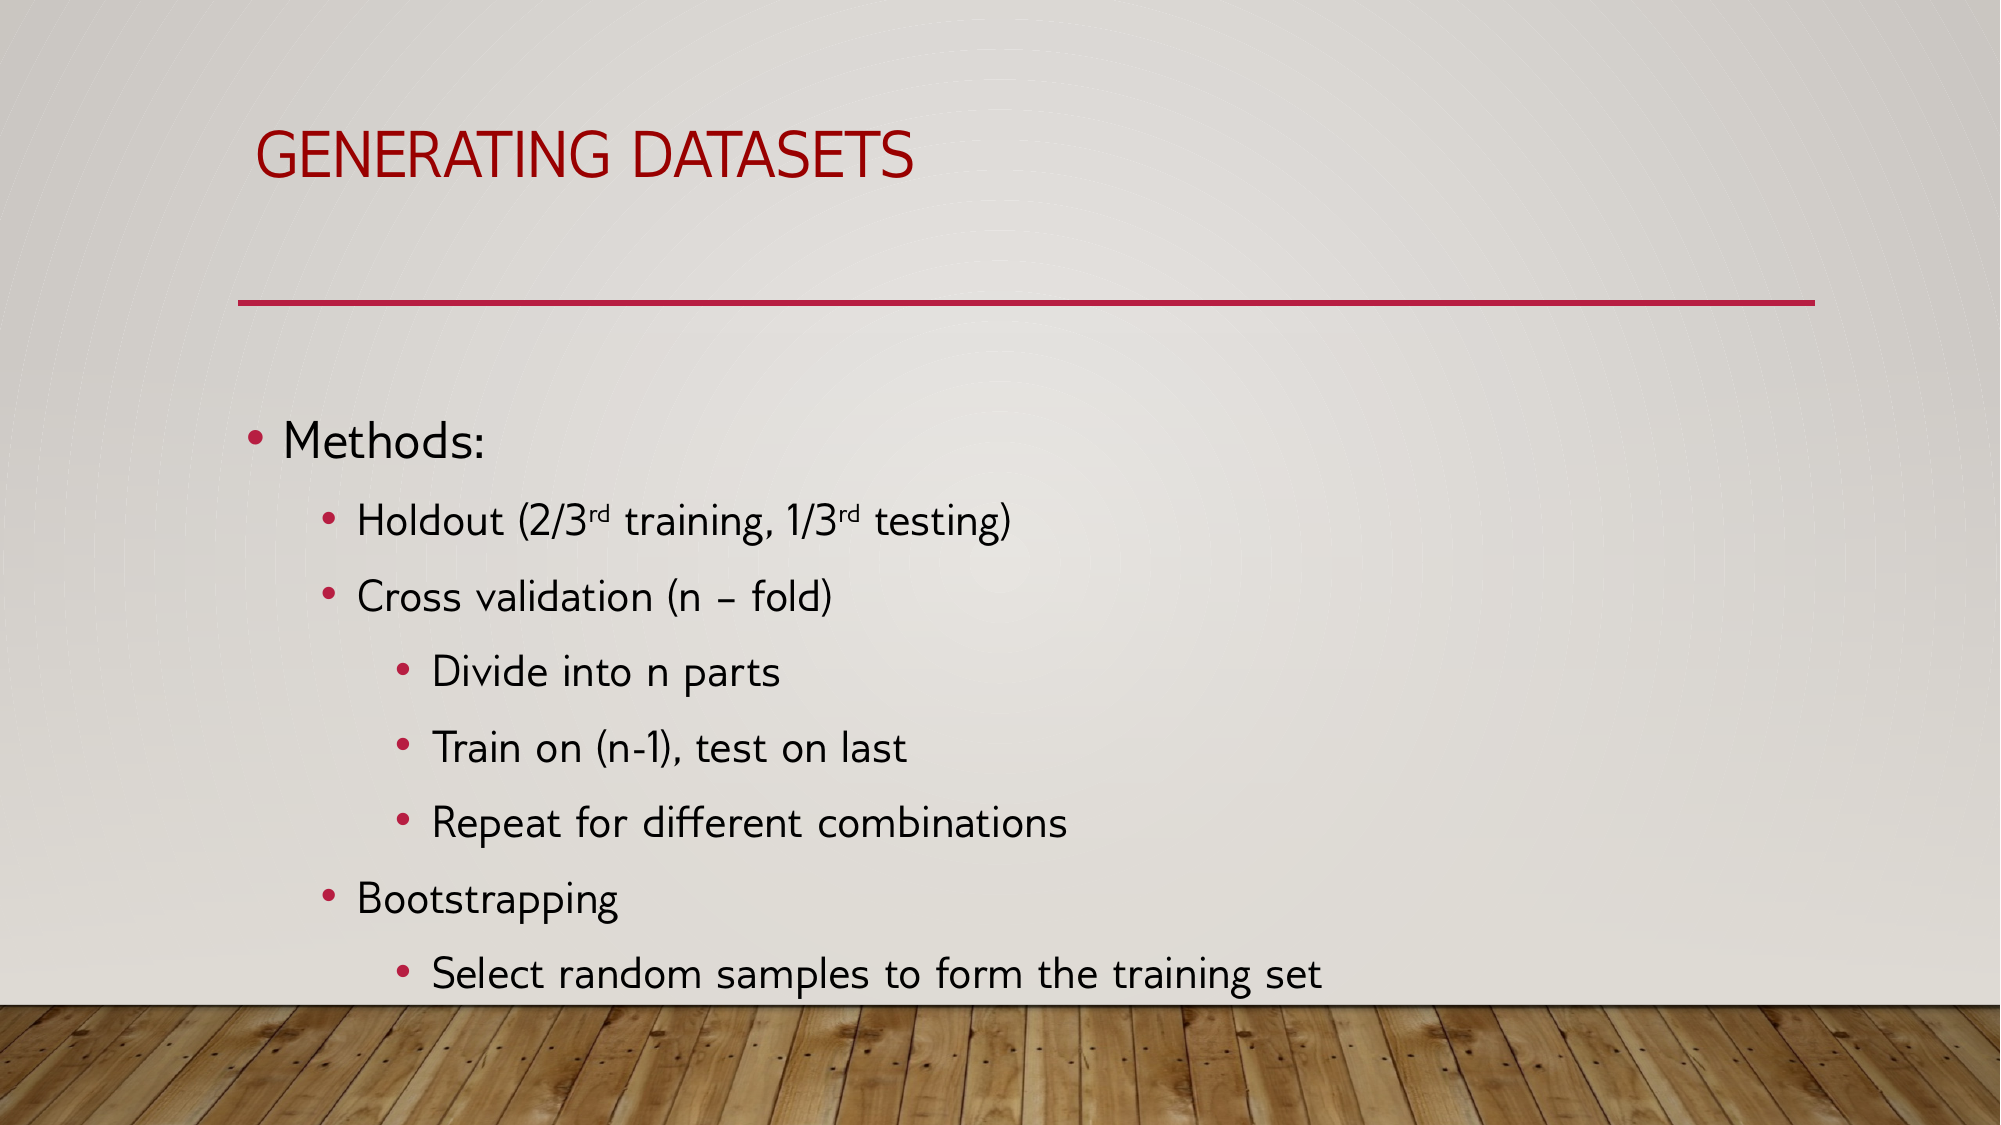

# Generating datasets

Methods:
Holdout (2/3rd training, 1/3rd testing)
Cross validation (n – fold)
Divide into n parts
Train on (n-1), test on last
Repeat for different combinations
Bootstrapping
Select random samples to form the training set